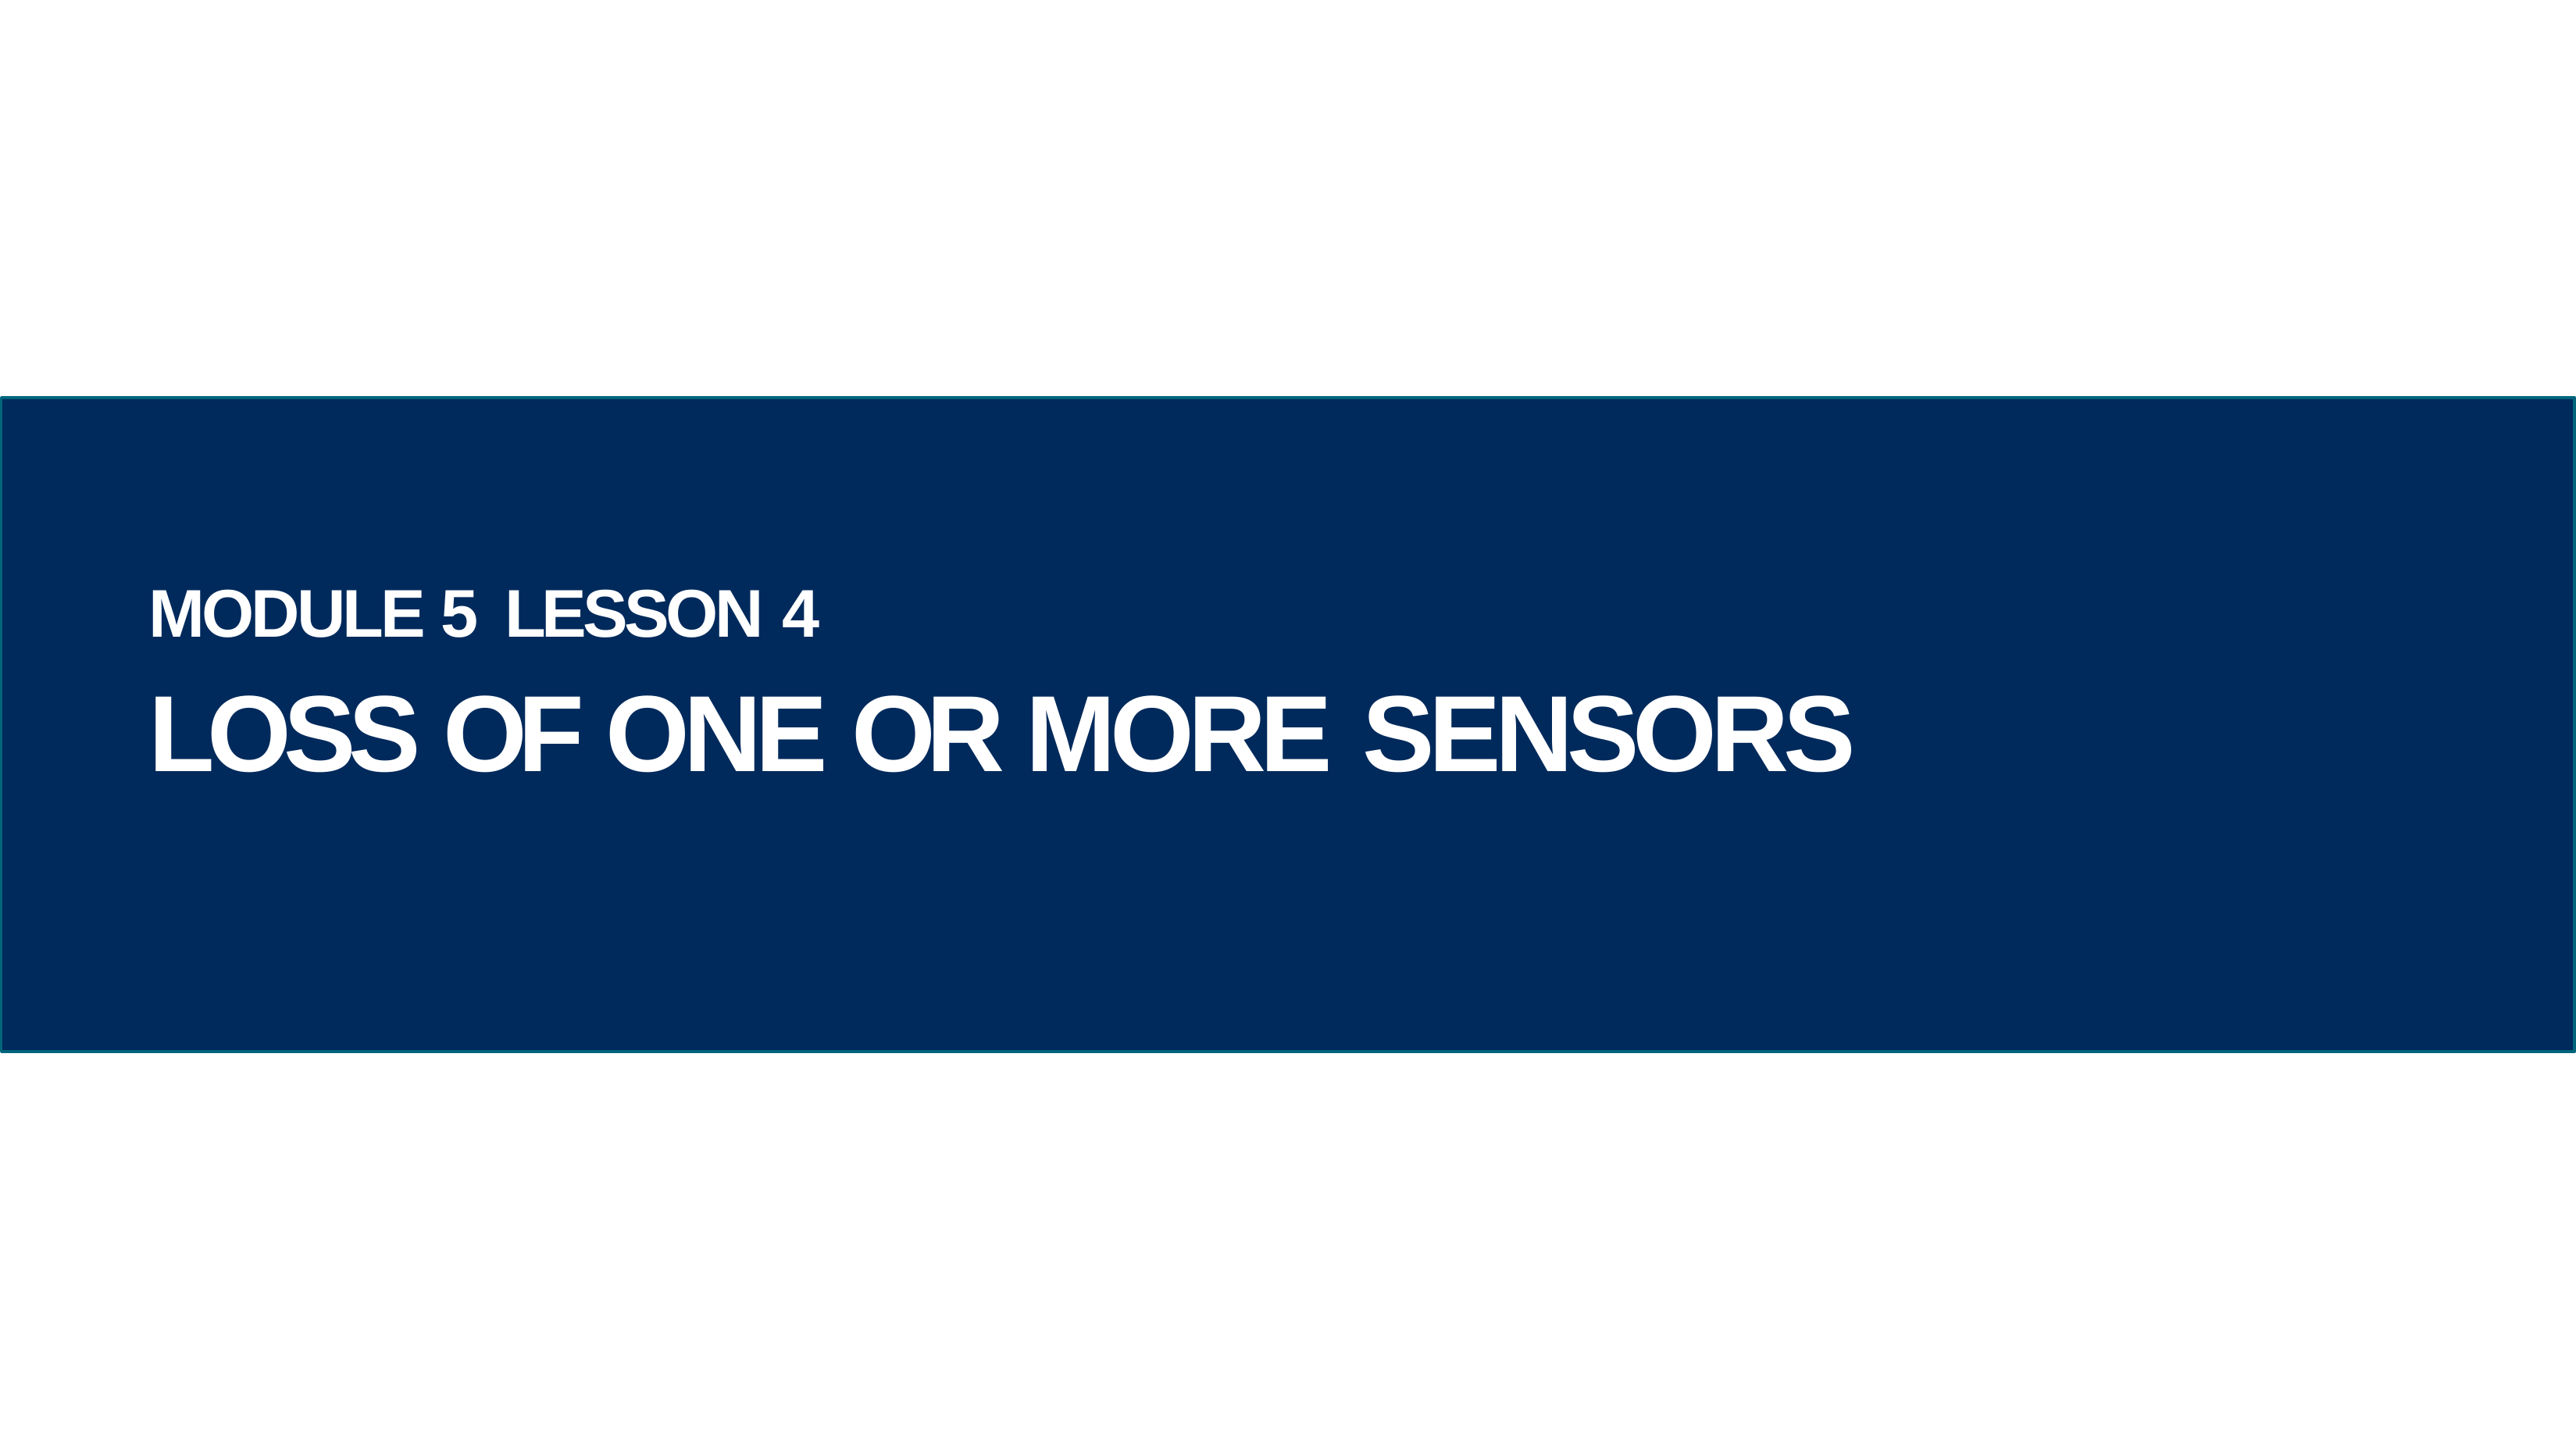

# MODULE 5 LESSON 4
LOSS OF ONE OR MORE SENSORS